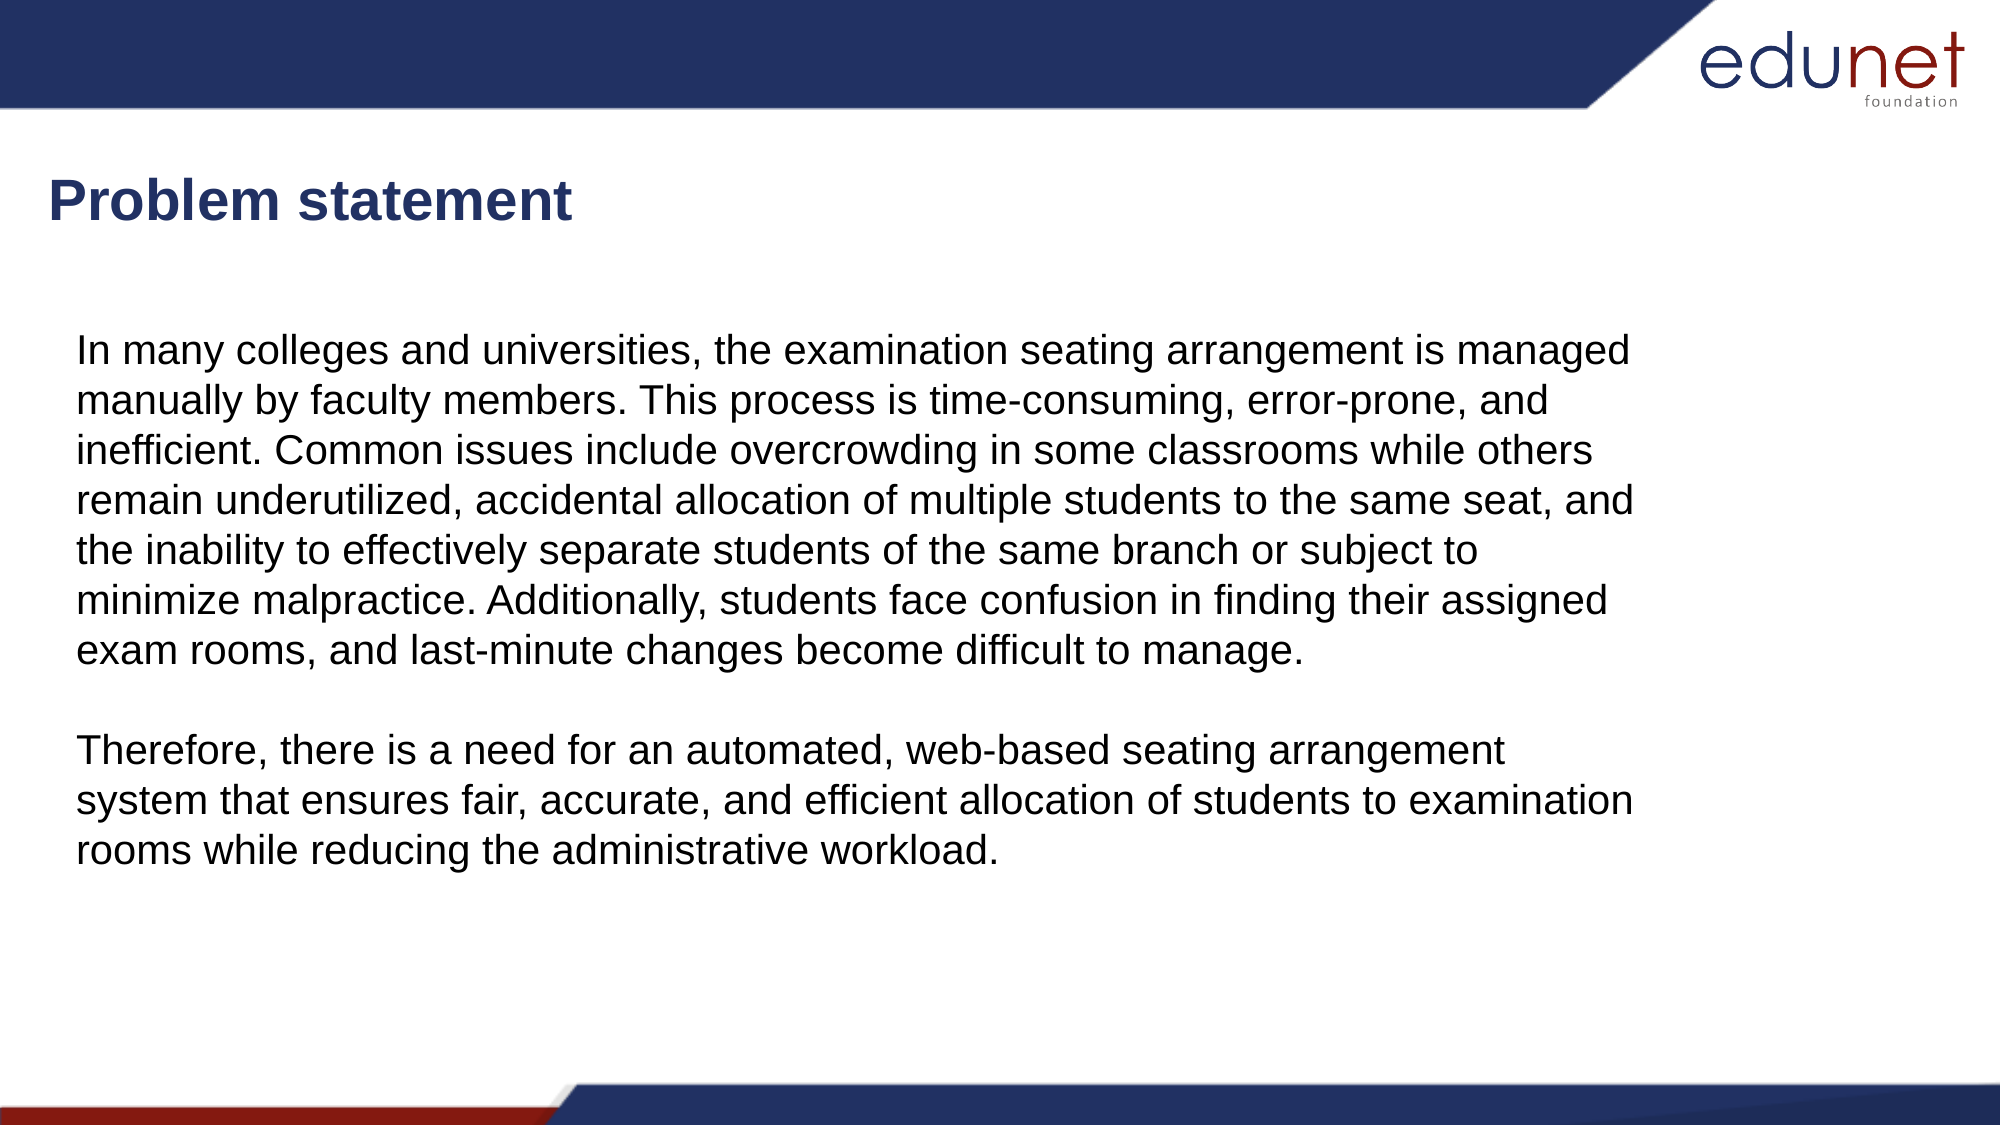

Problem statement
In many colleges and universities, the examination seating arrangement is managed manually by faculty members. This process is time-consuming, error-prone, and inefficient. Common issues include overcrowding in some classrooms while others remain underutilized, accidental allocation of multiple students to the same seat, and the inability to effectively separate students of the same branch or subject to minimize malpractice. Additionally, students face confusion in finding their assigned exam rooms, and last-minute changes become difficult to manage.

Therefore, there is a need for an automated, web-based seating arrangement system that ensures fair, accurate, and efficient allocation of students to examination rooms while reducing the administrative workload.